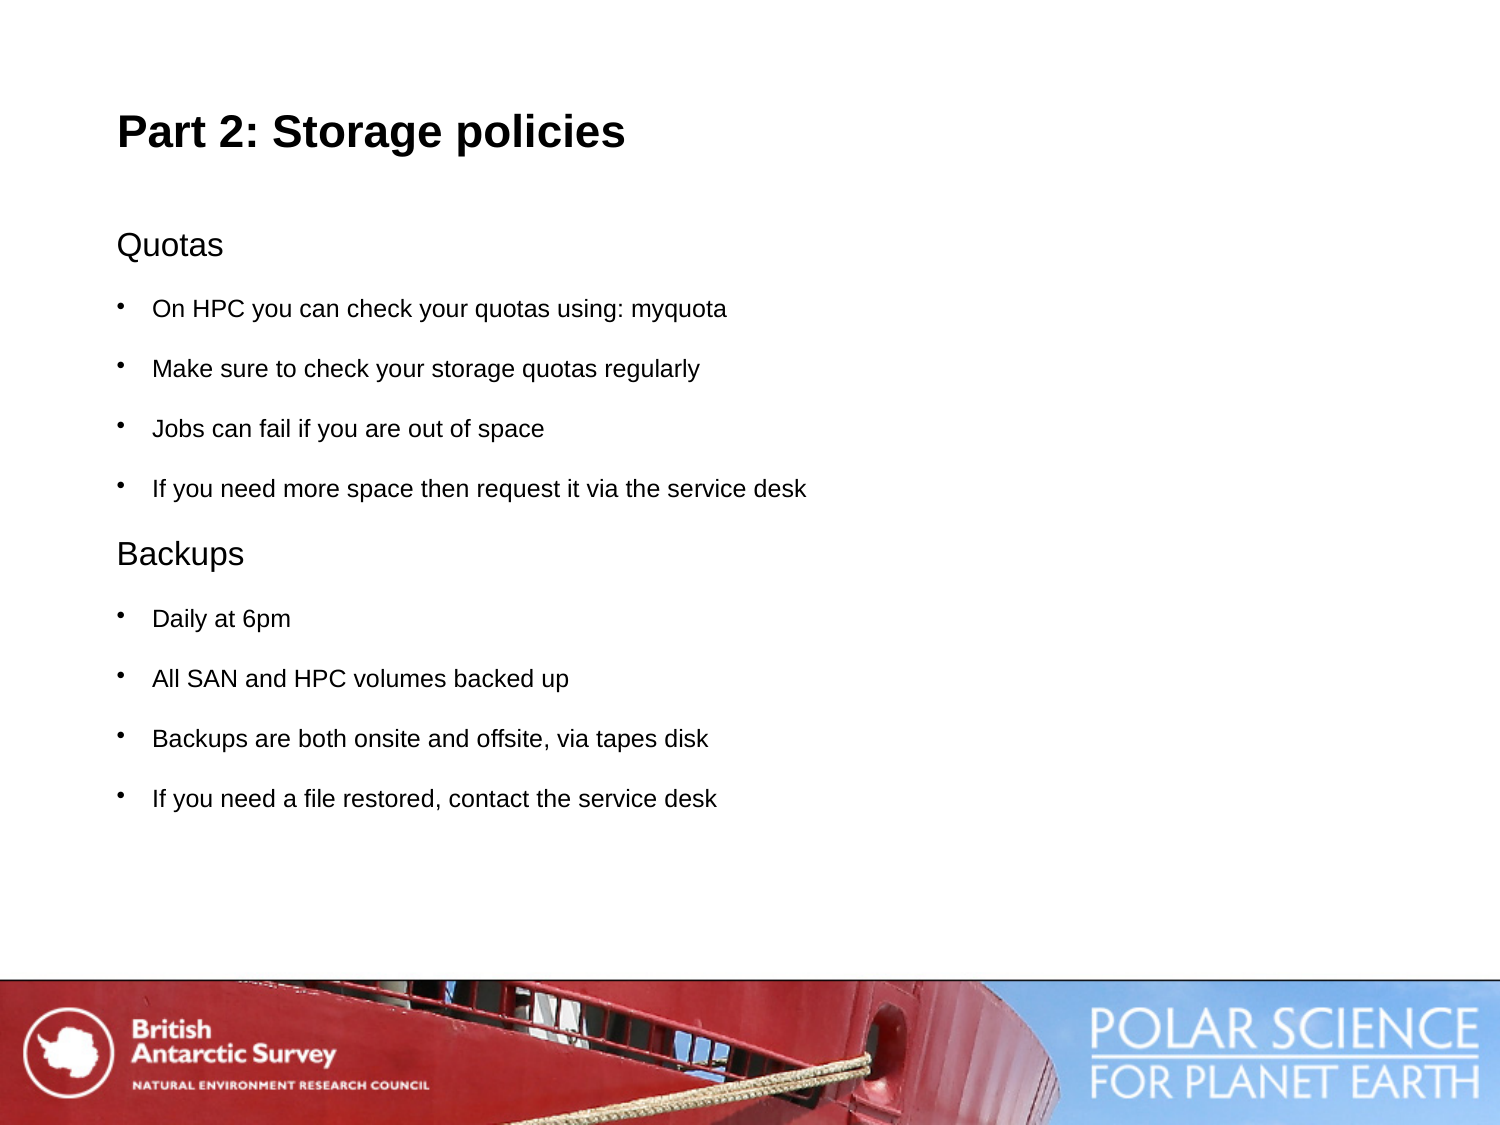

# Part 2: Storage policies
Quotas
On HPC you can check your quotas using: myquota
Make sure to check your storage quotas regularly
Jobs can fail if you are out of space
If you need more space then request it via the service desk
Backups
Daily at 6pm
All SAN and HPC volumes backed up
Backups are both onsite and offsite, via tapes disk
If you need a file restored, contact the service desk